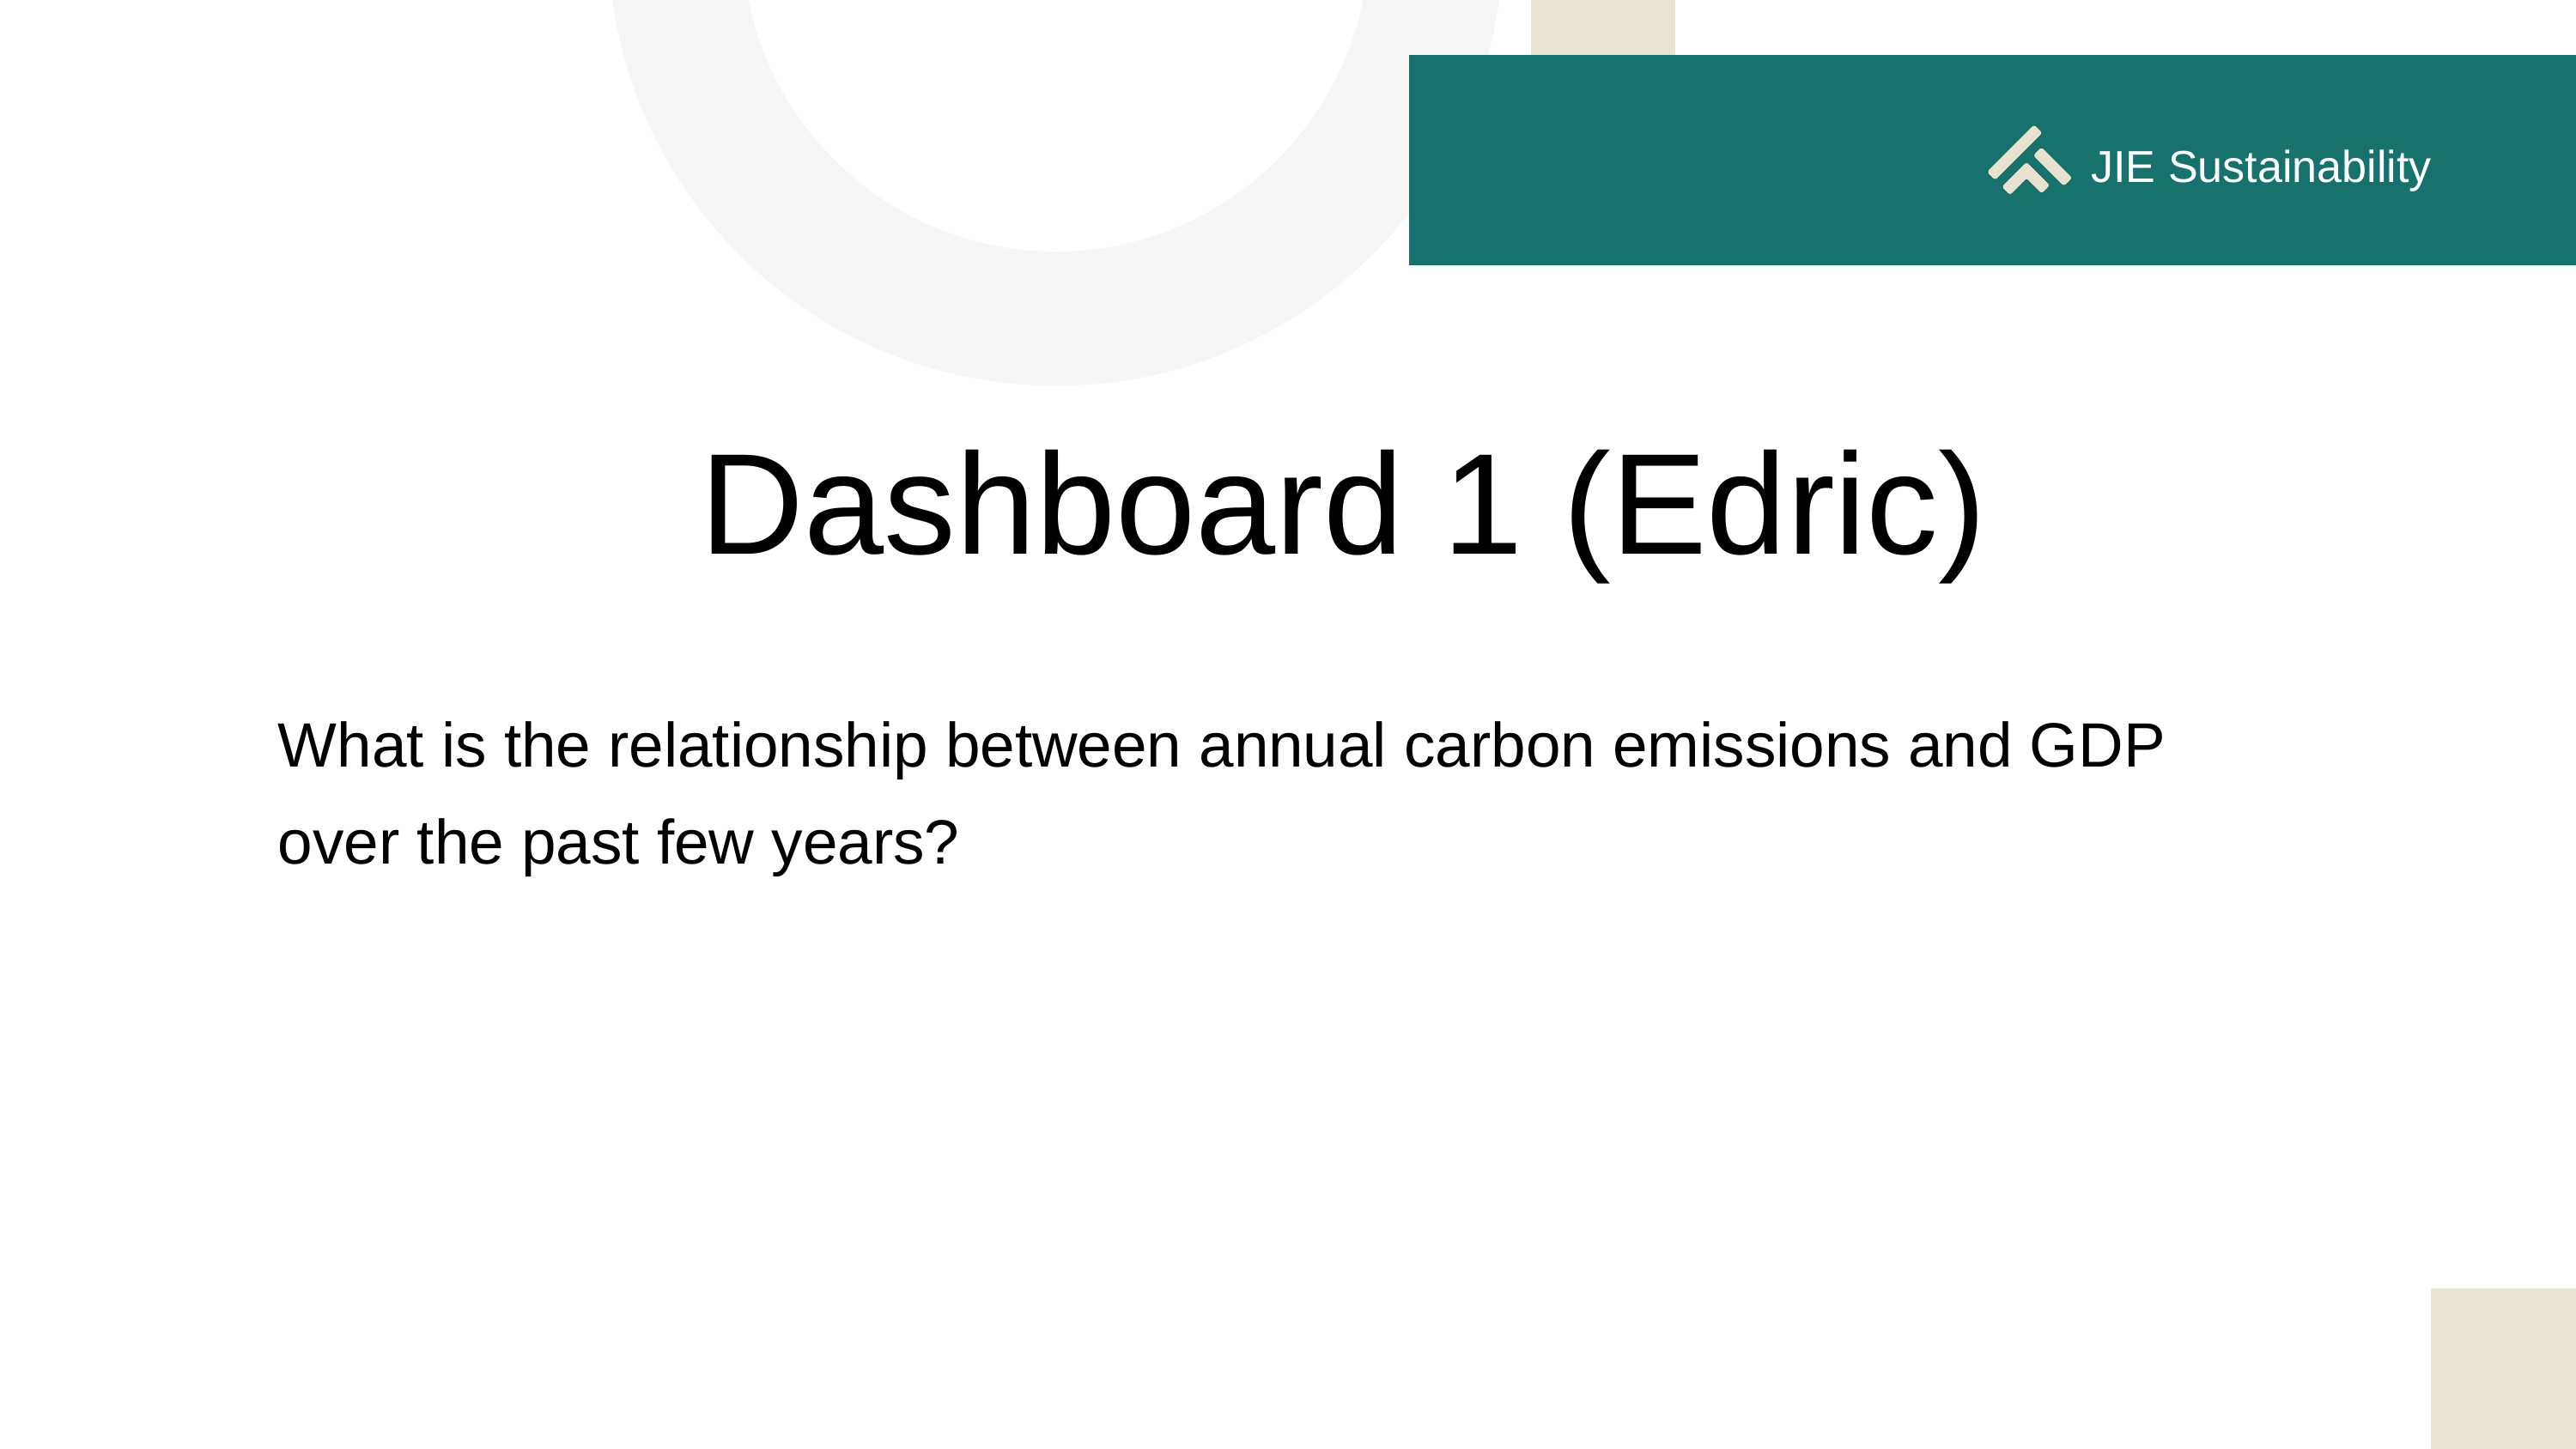

JIE Sustainability
Dashboard 1 (Edric)
What is the relationship between annual carbon emissions and GDP over the past few years?